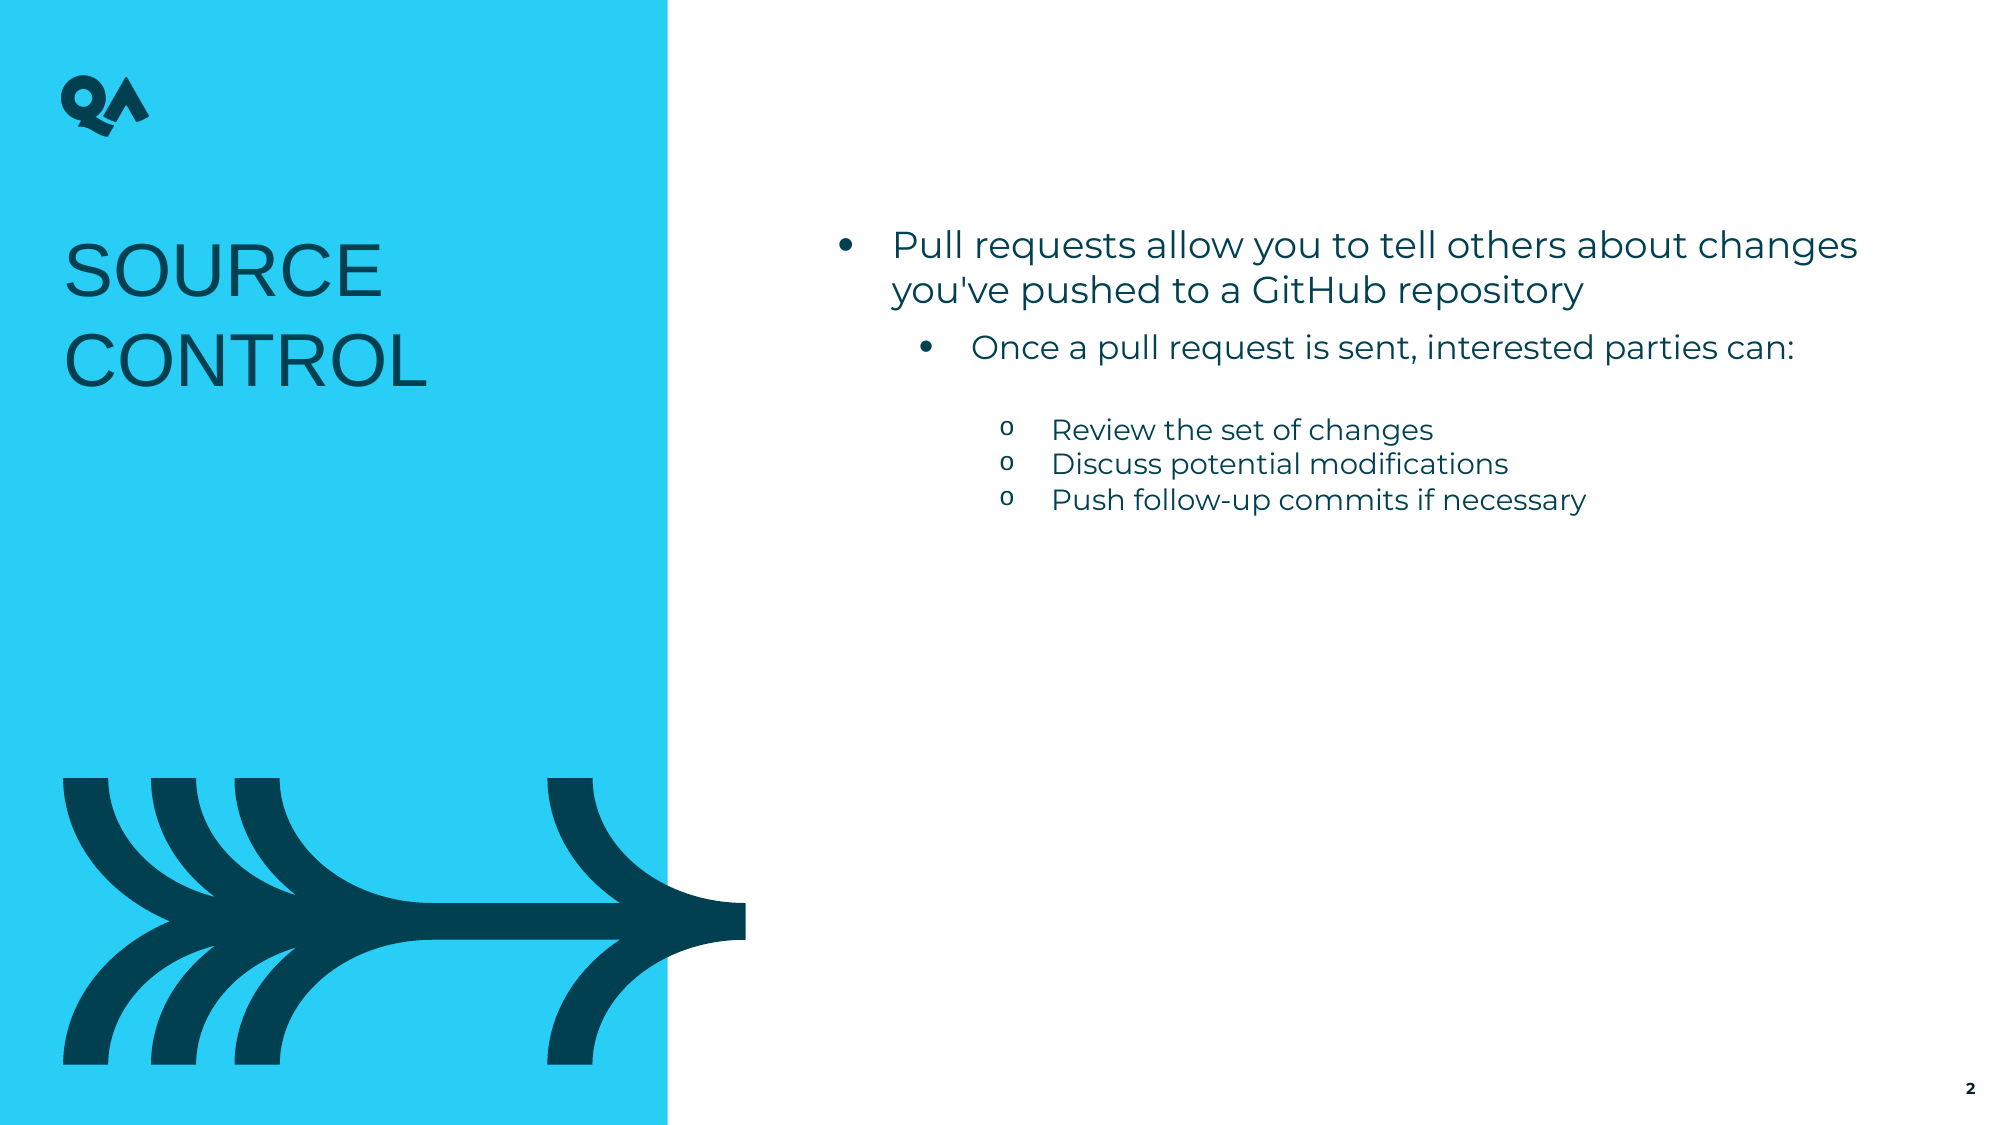

Source control
Pull requests allow you to tell others about changes you've pushed to a GitHub repository

Once a pull request is sent, interested parties can:

Review the set of changes
Discuss potential modifications
Push follow-up commits if necessary

2